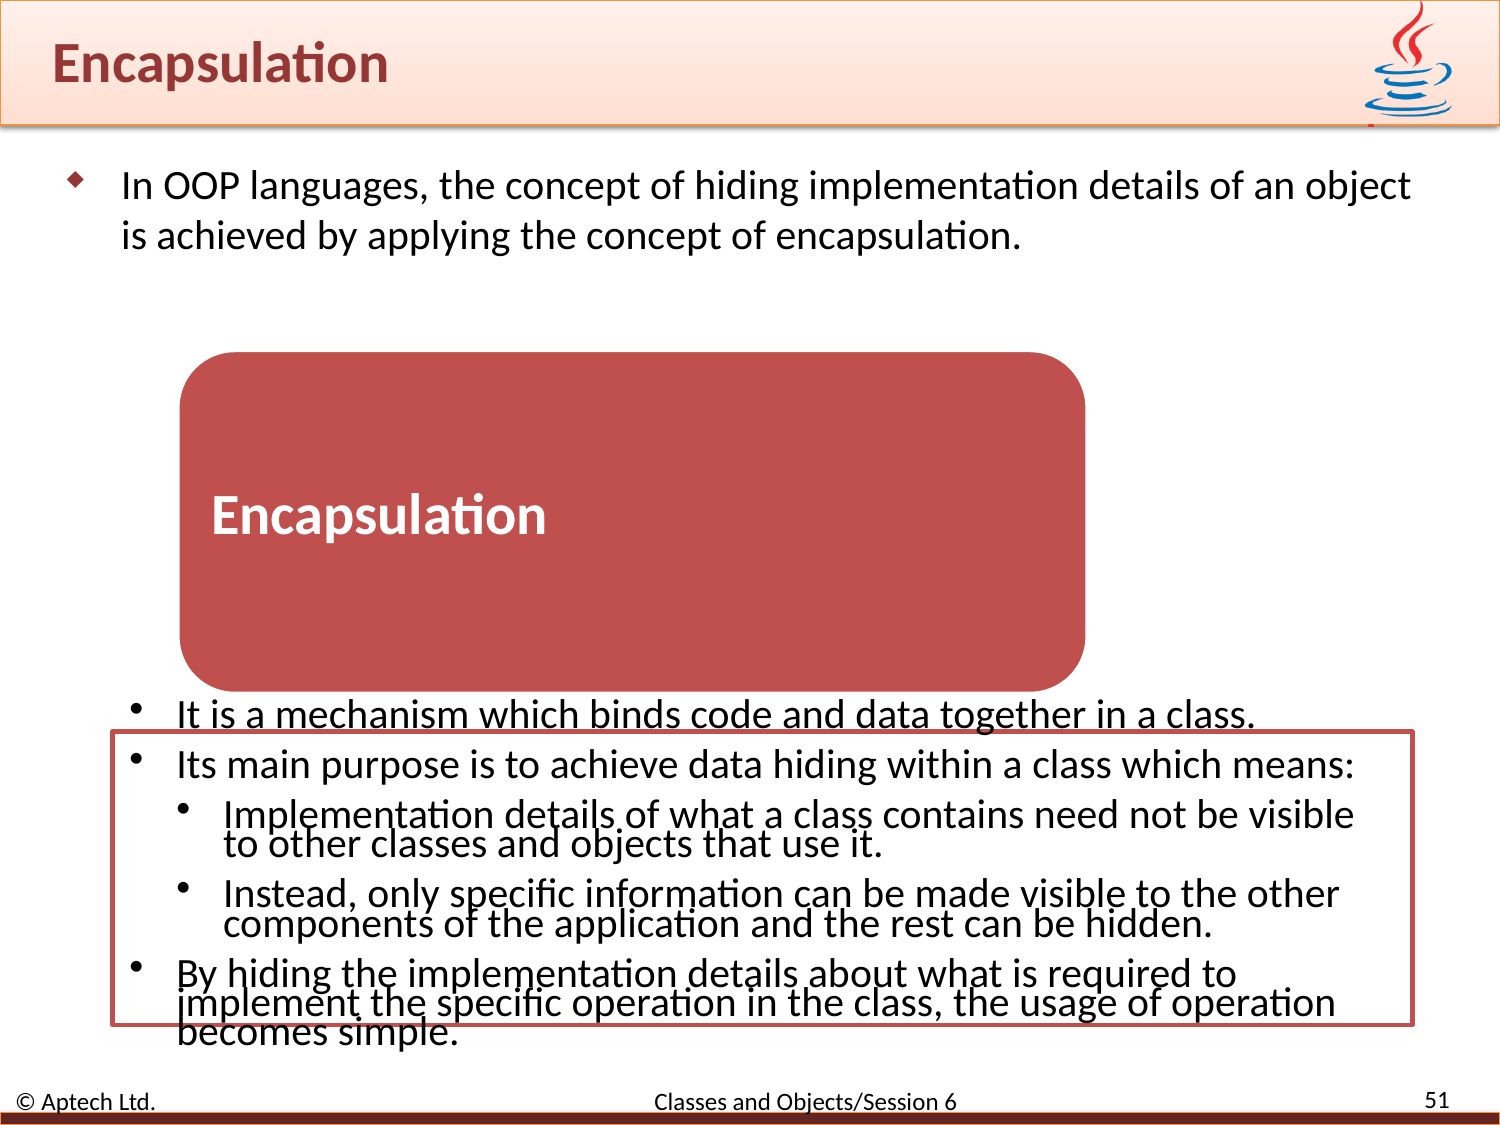

# Encapsulation
In OOP languages, the concept of hiding implementation details of an object is achieved by applying the concept of encapsulation.

Encapsulation
Implementation details of what a class contains need not be visible to other classes and objects that use it.
By hiding the implementation details about what is required to implement the specific operation in the class, the usage of operation becomes simple.
It is a mechanism which binds code and data together in a class.
Its main purpose is to achieve data hiding within a class which means:
Instead, only specific information can be made visible to the other components of the application and the rest can be hidden.
51
© Aptech Ltd.                                                                                       Classes and Objects/Session 6